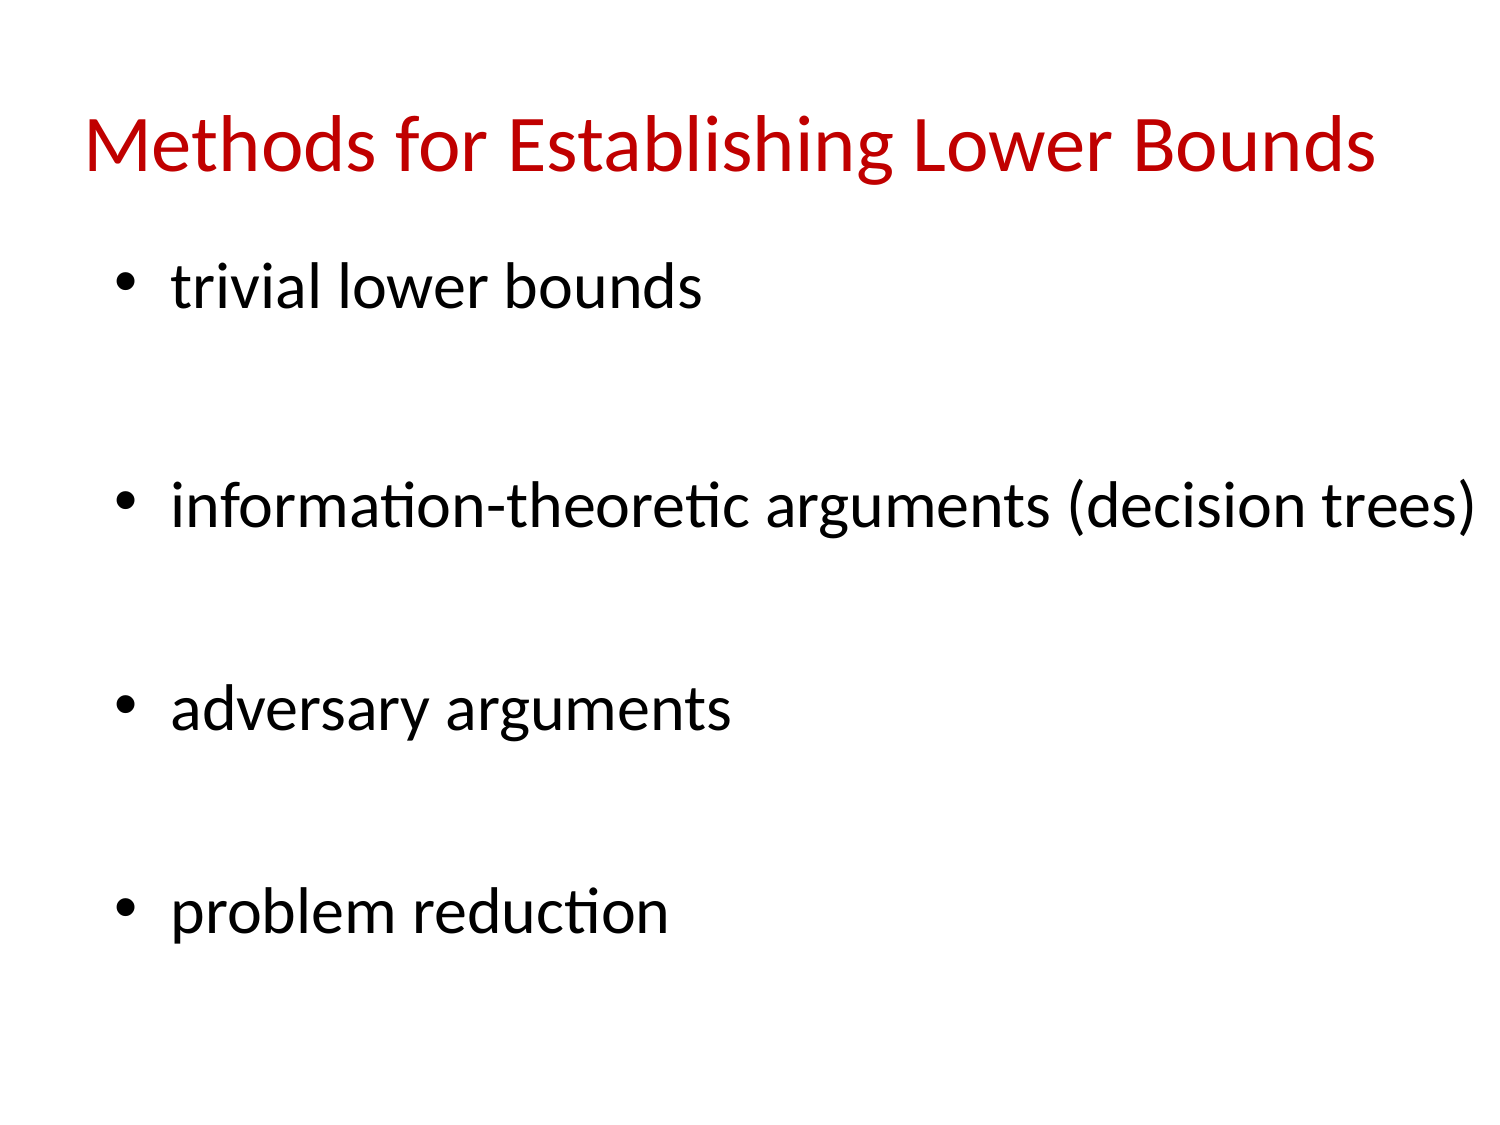

# Methods for Establishing Lower Bounds
trivial lower bounds
information-theoretic arguments (decision trees)
adversary arguments
problem reduction